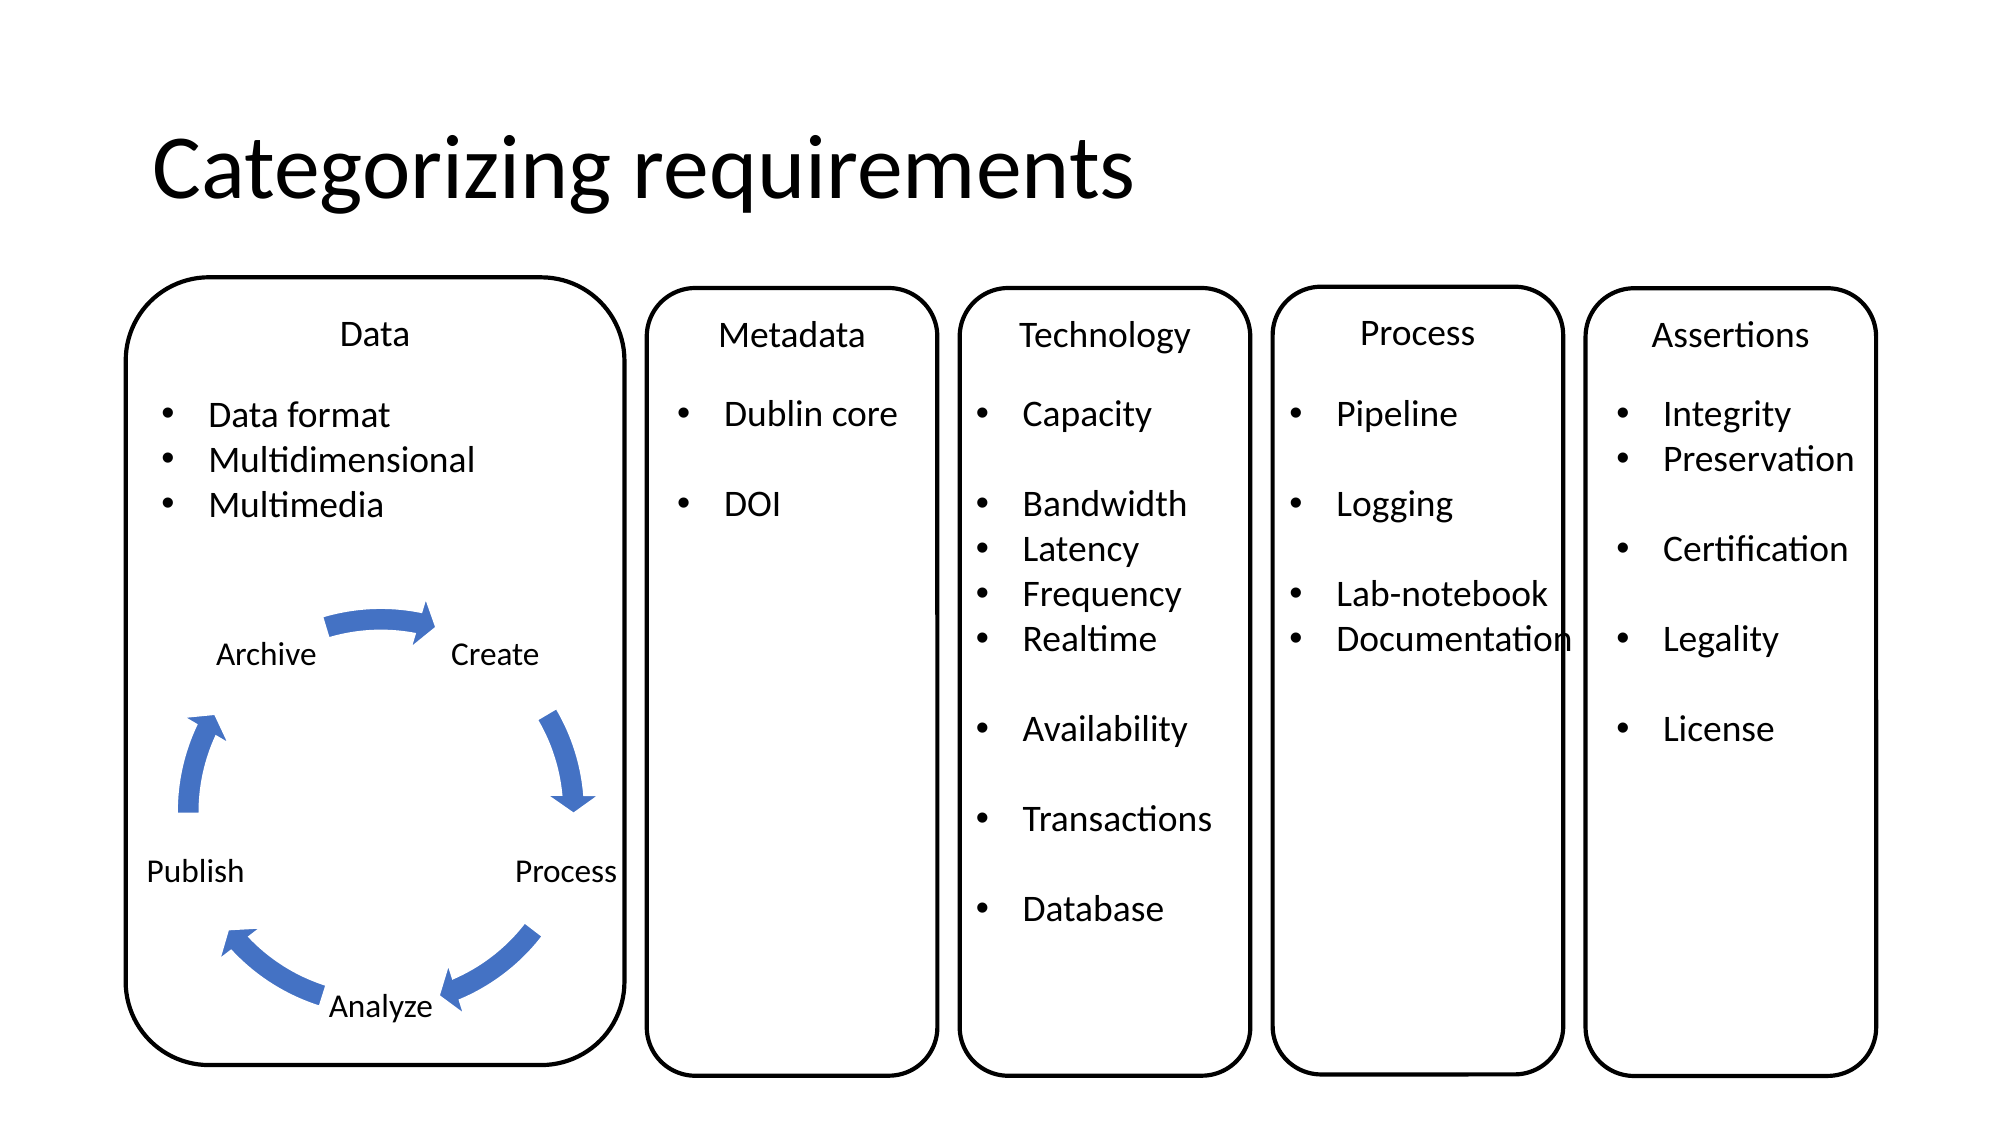

# Categorizing requirements
Data
Process
Metadata
Technology
Assertions
Dublin core

DOI

Capacity

Bandwidth
Latency
Frequency
Realtime

Availability

Transactions

Database
Pipeline

Logging

Lab-notebook
Documentation

Integrity
Preservation

Certification

Legality

License
Data format
Multidimensional
Multimedia

Archive
Create
Publish
Process
Analyze